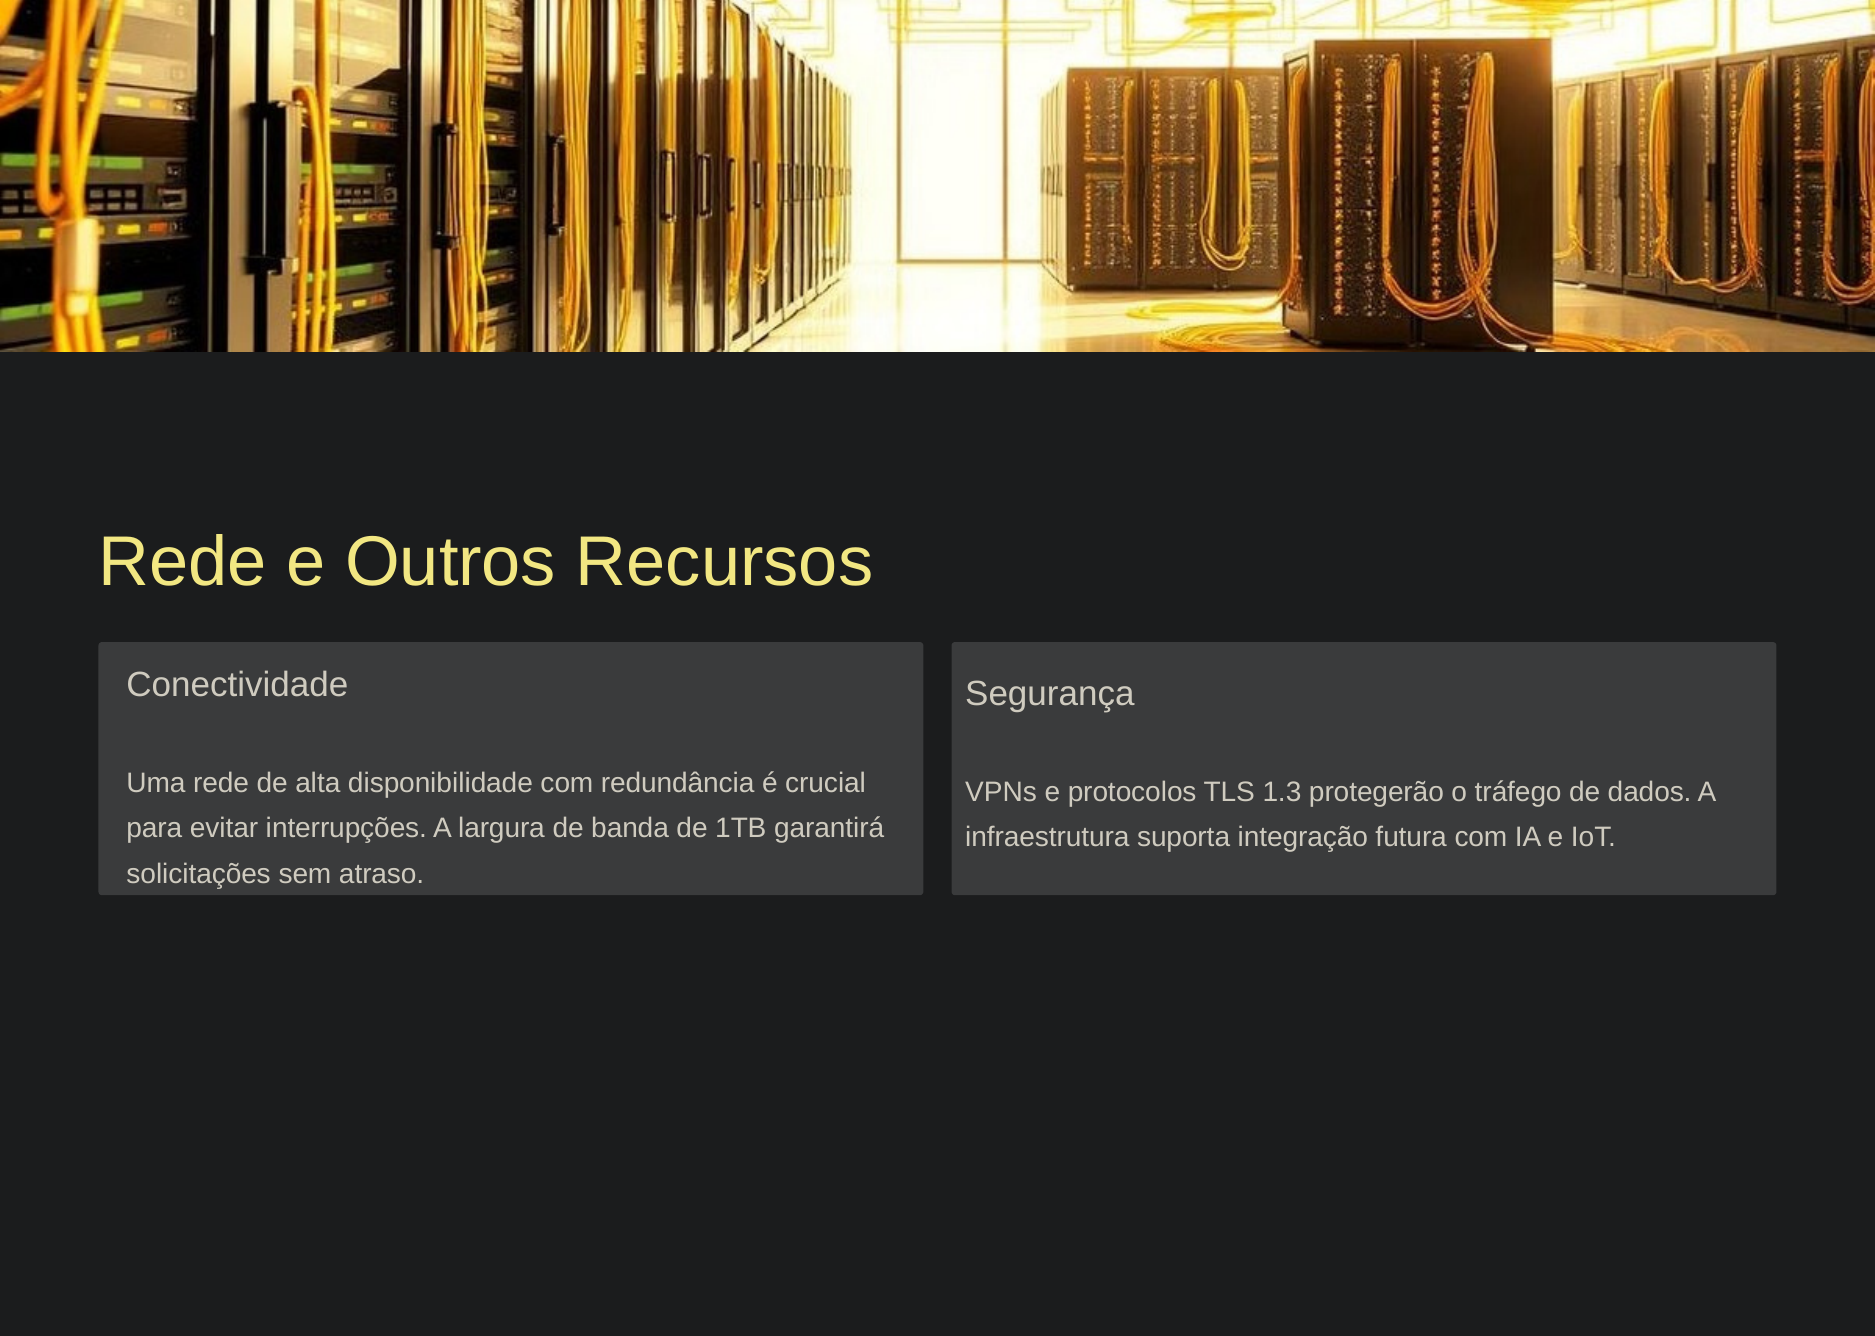

Rede e Outros Recursos

Conectividade

Uma rede de alta disponibilidade com redundância é crucial para evitar interrupções. A largura de banda de 1TB garantirá solicitações sem atraso.
Segurança

VPNs e protocolos TLS 1.3 protegerão o tráfego de dados. A infraestrutura suporta integração futura com IA e IoT.